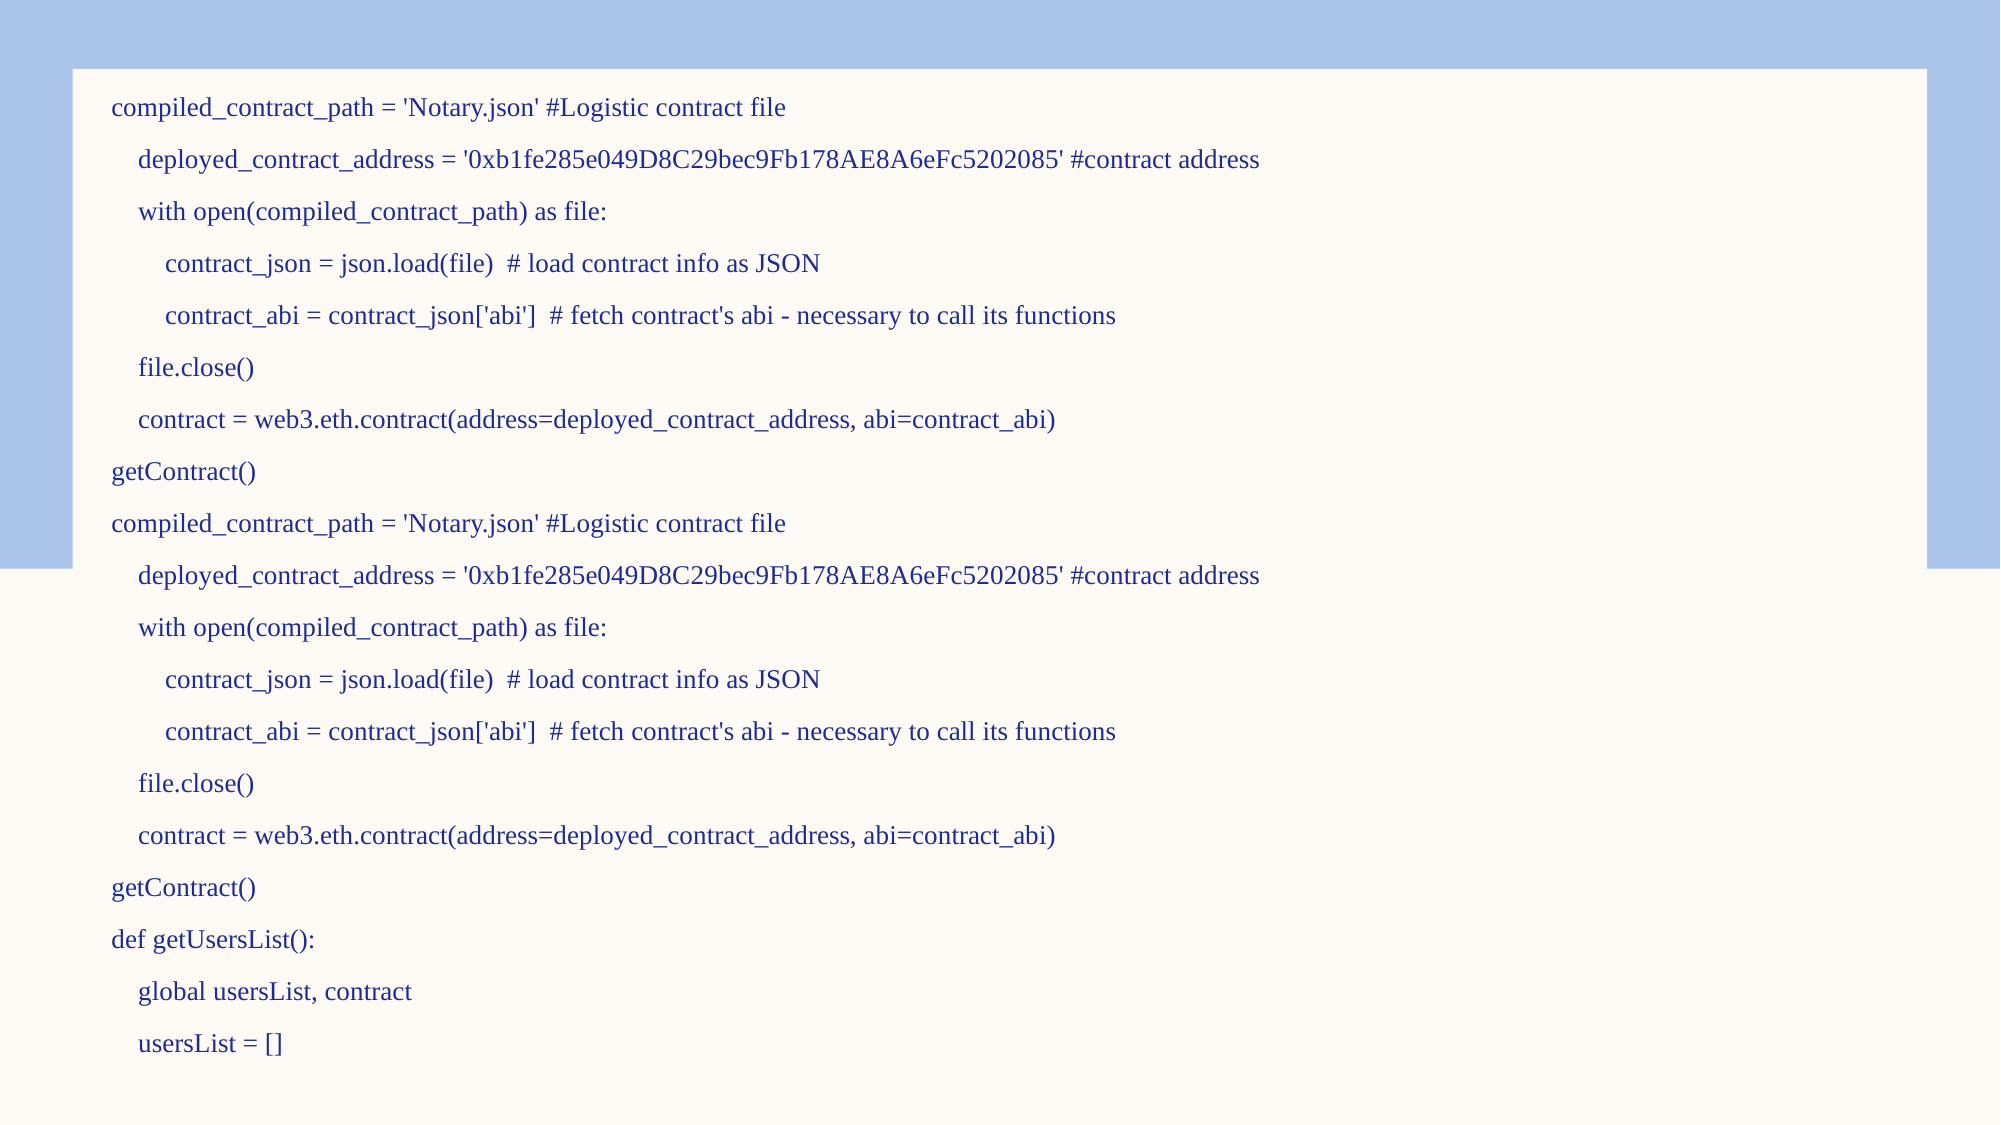

compiled_contract_path = 'Notary.json' #Logistic contract file
    deployed_contract_address = '0xb1fe285e049D8C29bec9Fb178AE8A6eFc5202085' #contract address
    with open(compiled_contract_path) as file:
        contract_json = json.load(file)  # load contract info as JSON
        contract_abi = contract_json['abi']  # fetch contract's abi - necessary to call its functions
    file.close()
    contract = web3.eth.contract(address=deployed_contract_address, abi=contract_abi)
getContract()
compiled_contract_path = 'Notary.json' #Logistic contract file
    deployed_contract_address = '0xb1fe285e049D8C29bec9Fb178AE8A6eFc5202085' #contract address
    with open(compiled_contract_path) as file:
        contract_json = json.load(file)  # load contract info as JSON
        contract_abi = contract_json['abi']  # fetch contract's abi - necessary to call its functions
    file.close()
    contract = web3.eth.contract(address=deployed_contract_address, abi=contract_abi)
getContract()
def getUsersList():
    global usersList, contract
    usersList = []